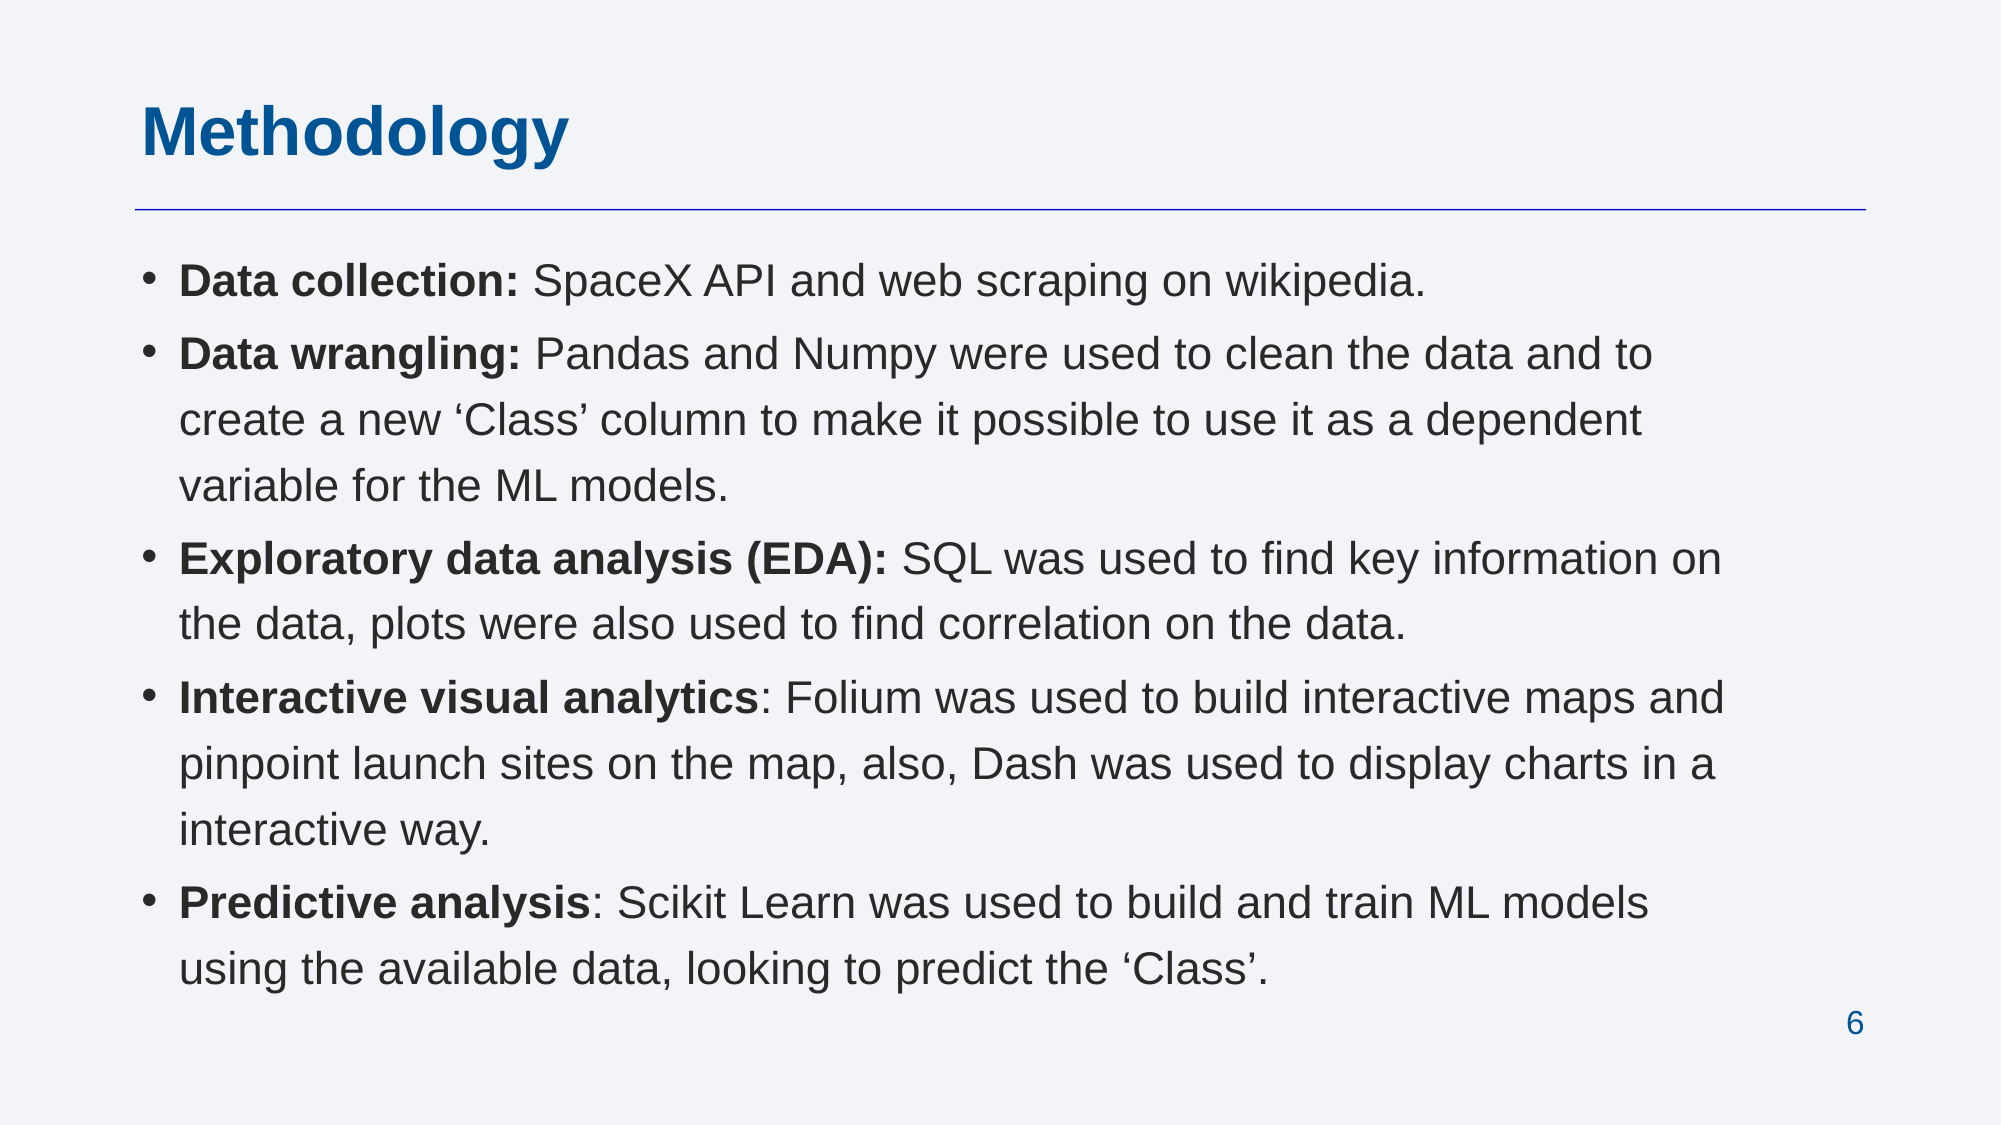

Methodology

Data collection: SpaceX API and web scraping on wikipedia.
Data wrangling: Pandas and Numpy were used to clean the data and to create a new ‘Class’ column to make it possible to use it as a dependent variable for the ML models.
Exploratory data analysis (EDA): SQL was used to find key information on the data, plots were also used to find correlation on the data.
Interactive visual analytics: Folium was used to build interactive maps and pinpoint launch sites on the map, also, Dash was used to display charts in a interactive way.
Predictive analysis: Scikit Learn was used to build and train ML models using the available data, looking to predict the ‘Class’.

6